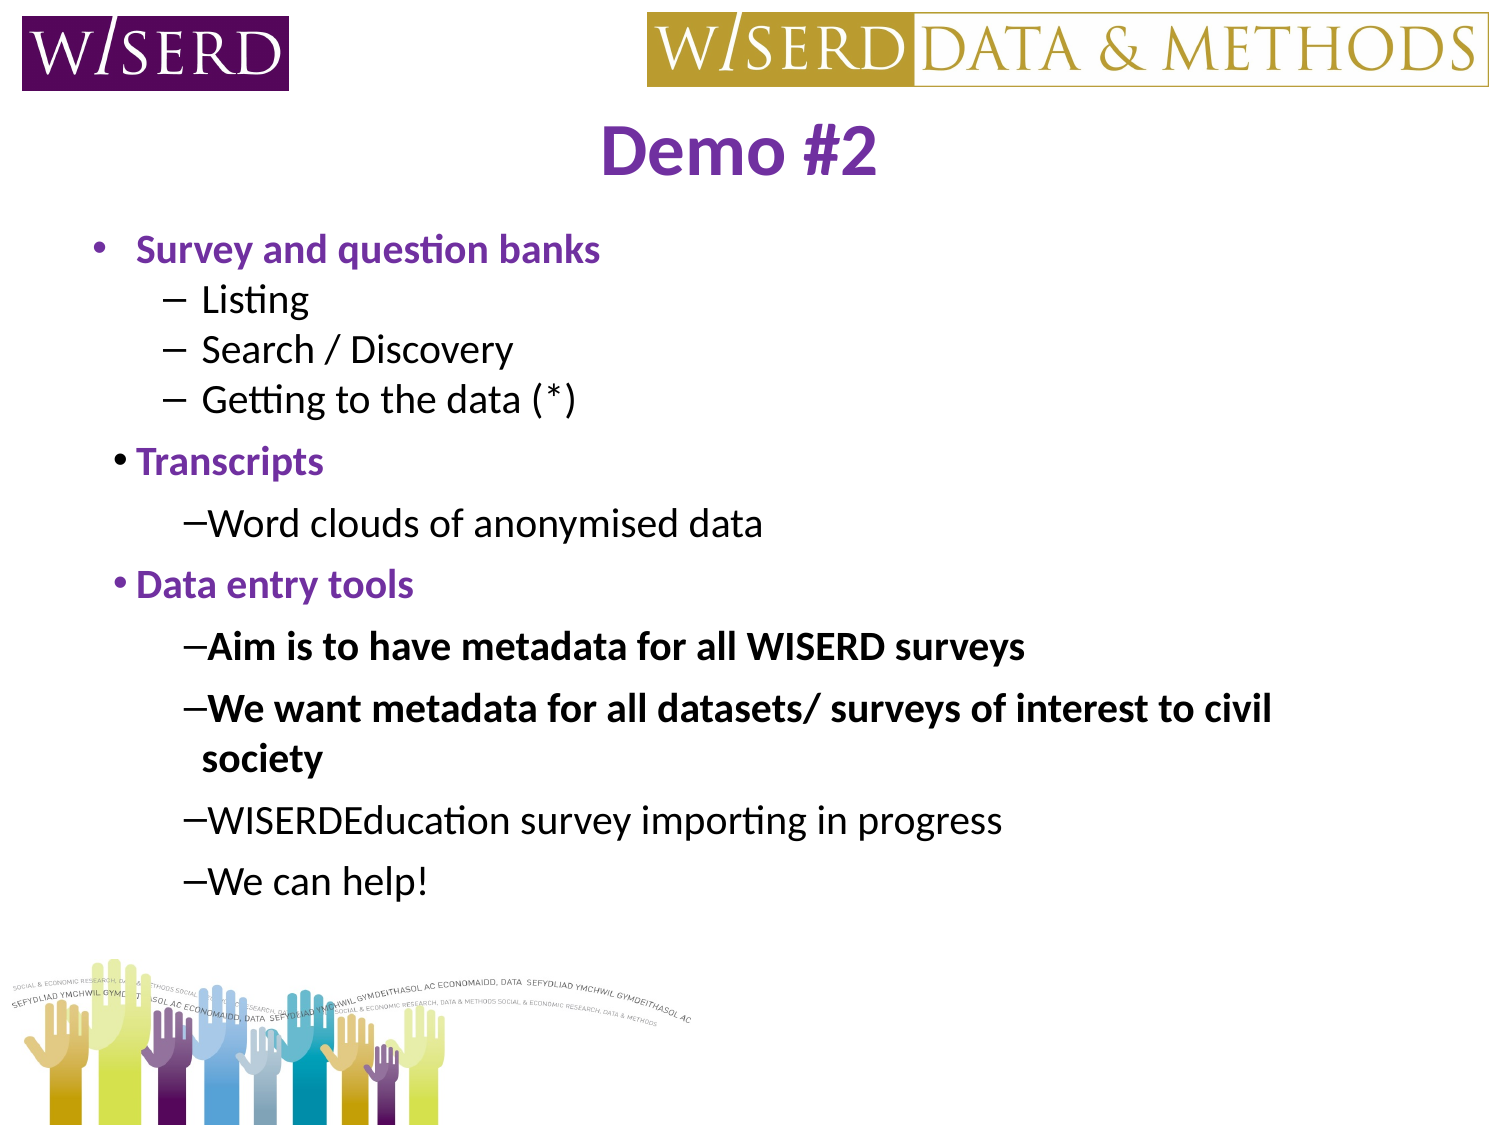

# Demo #2
Survey and question banks
Listing
Search / Discovery
Getting to the data (*)
Transcripts
Word clouds of anonymised data
Data entry tools
Aim is to have metadata for all WISERD surveys
We want metadata for all datasets/ surveys of interest to civil society
WISERDEducation survey importing in progress
We can help!